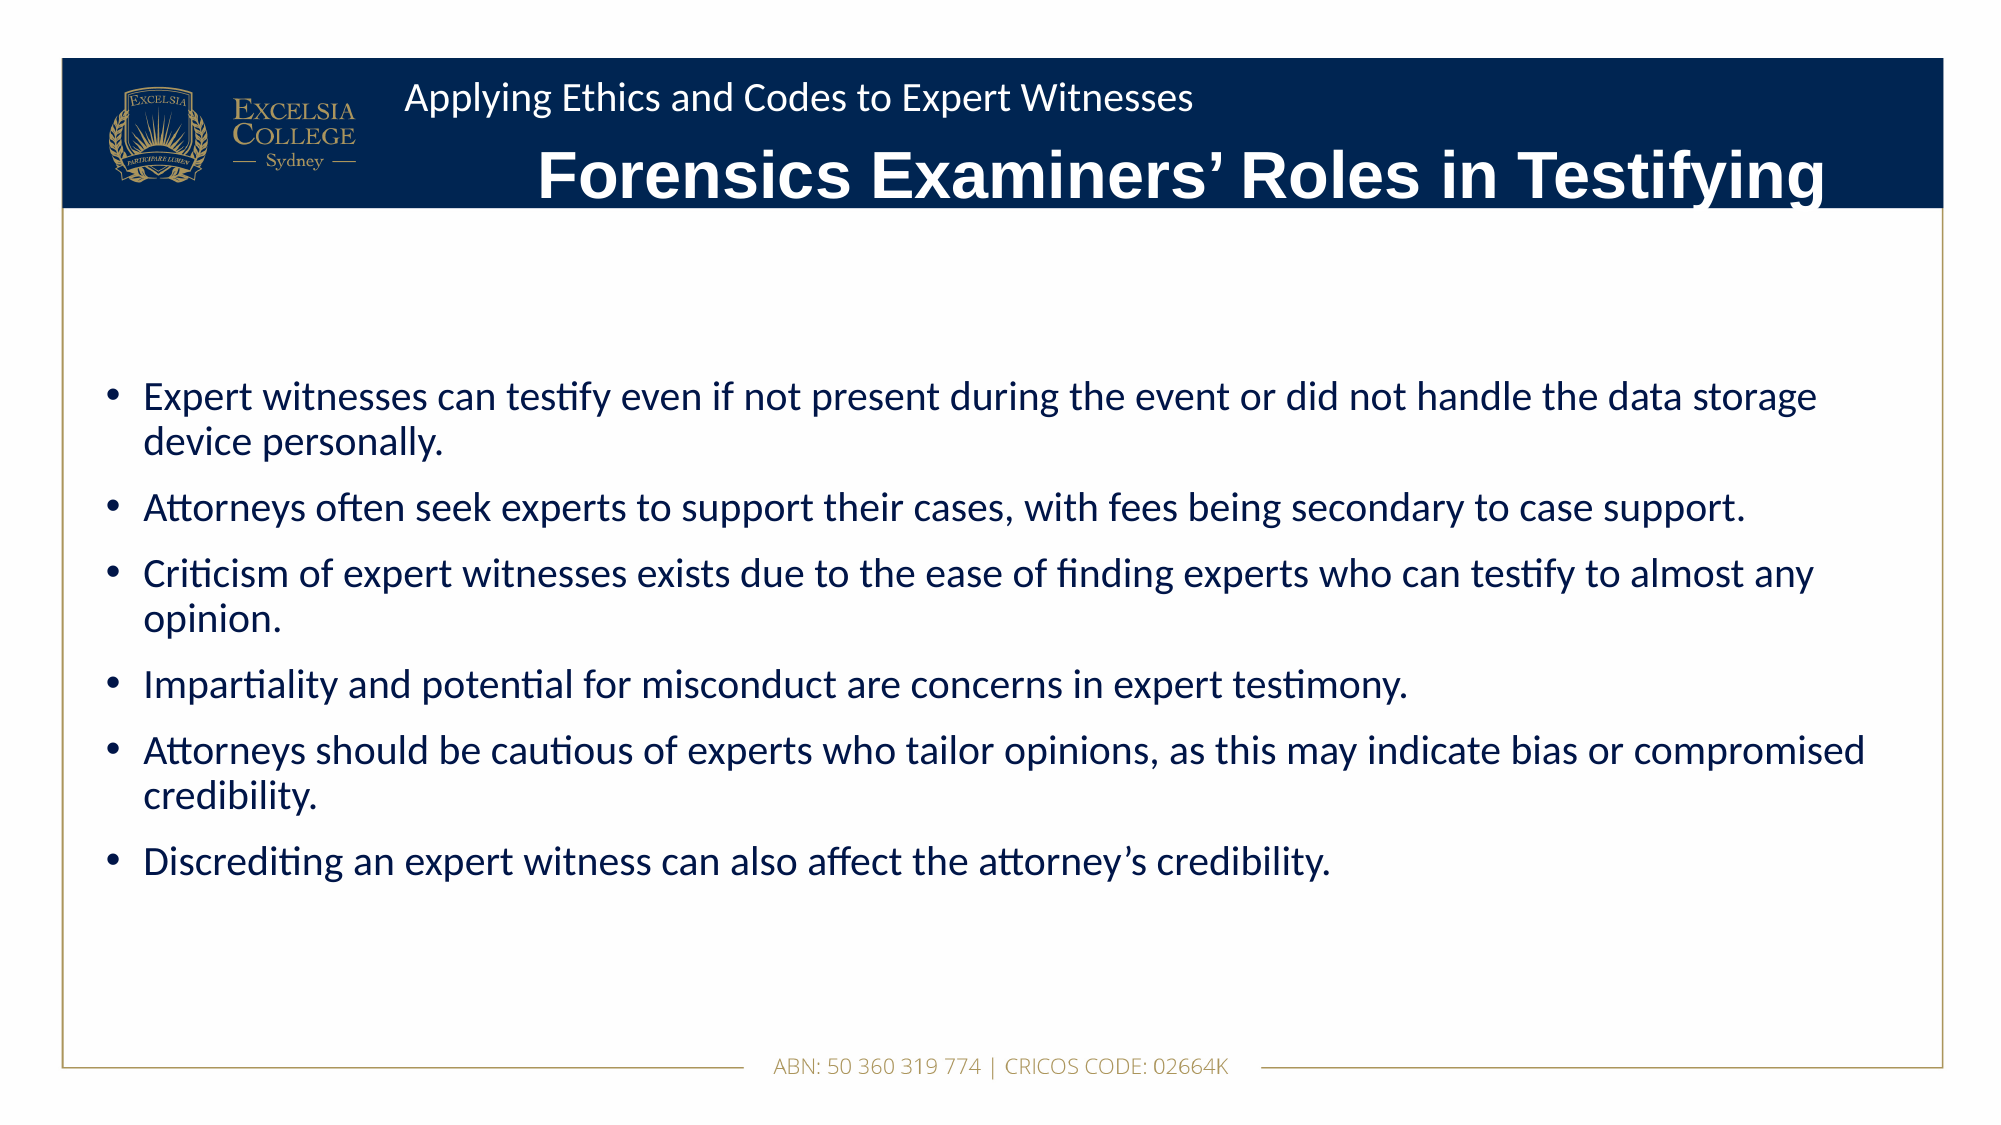

# Applying Ethics and Codes to Expert Witnesses
Forensics Examiners’ Roles in Testifying
Expert witnesses can testify even if not present during the event or did not handle the data storage device personally.
Attorneys often seek experts to support their cases, with fees being secondary to case support.
Criticism of expert witnesses exists due to the ease of finding experts who can testify to almost any opinion.
Impartiality and potential for misconduct are concerns in expert testimony.
Attorneys should be cautious of experts who tailor opinions, as this may indicate bias or compromised credibility.
Discrediting an expert witness can also affect the attorney’s credibility.